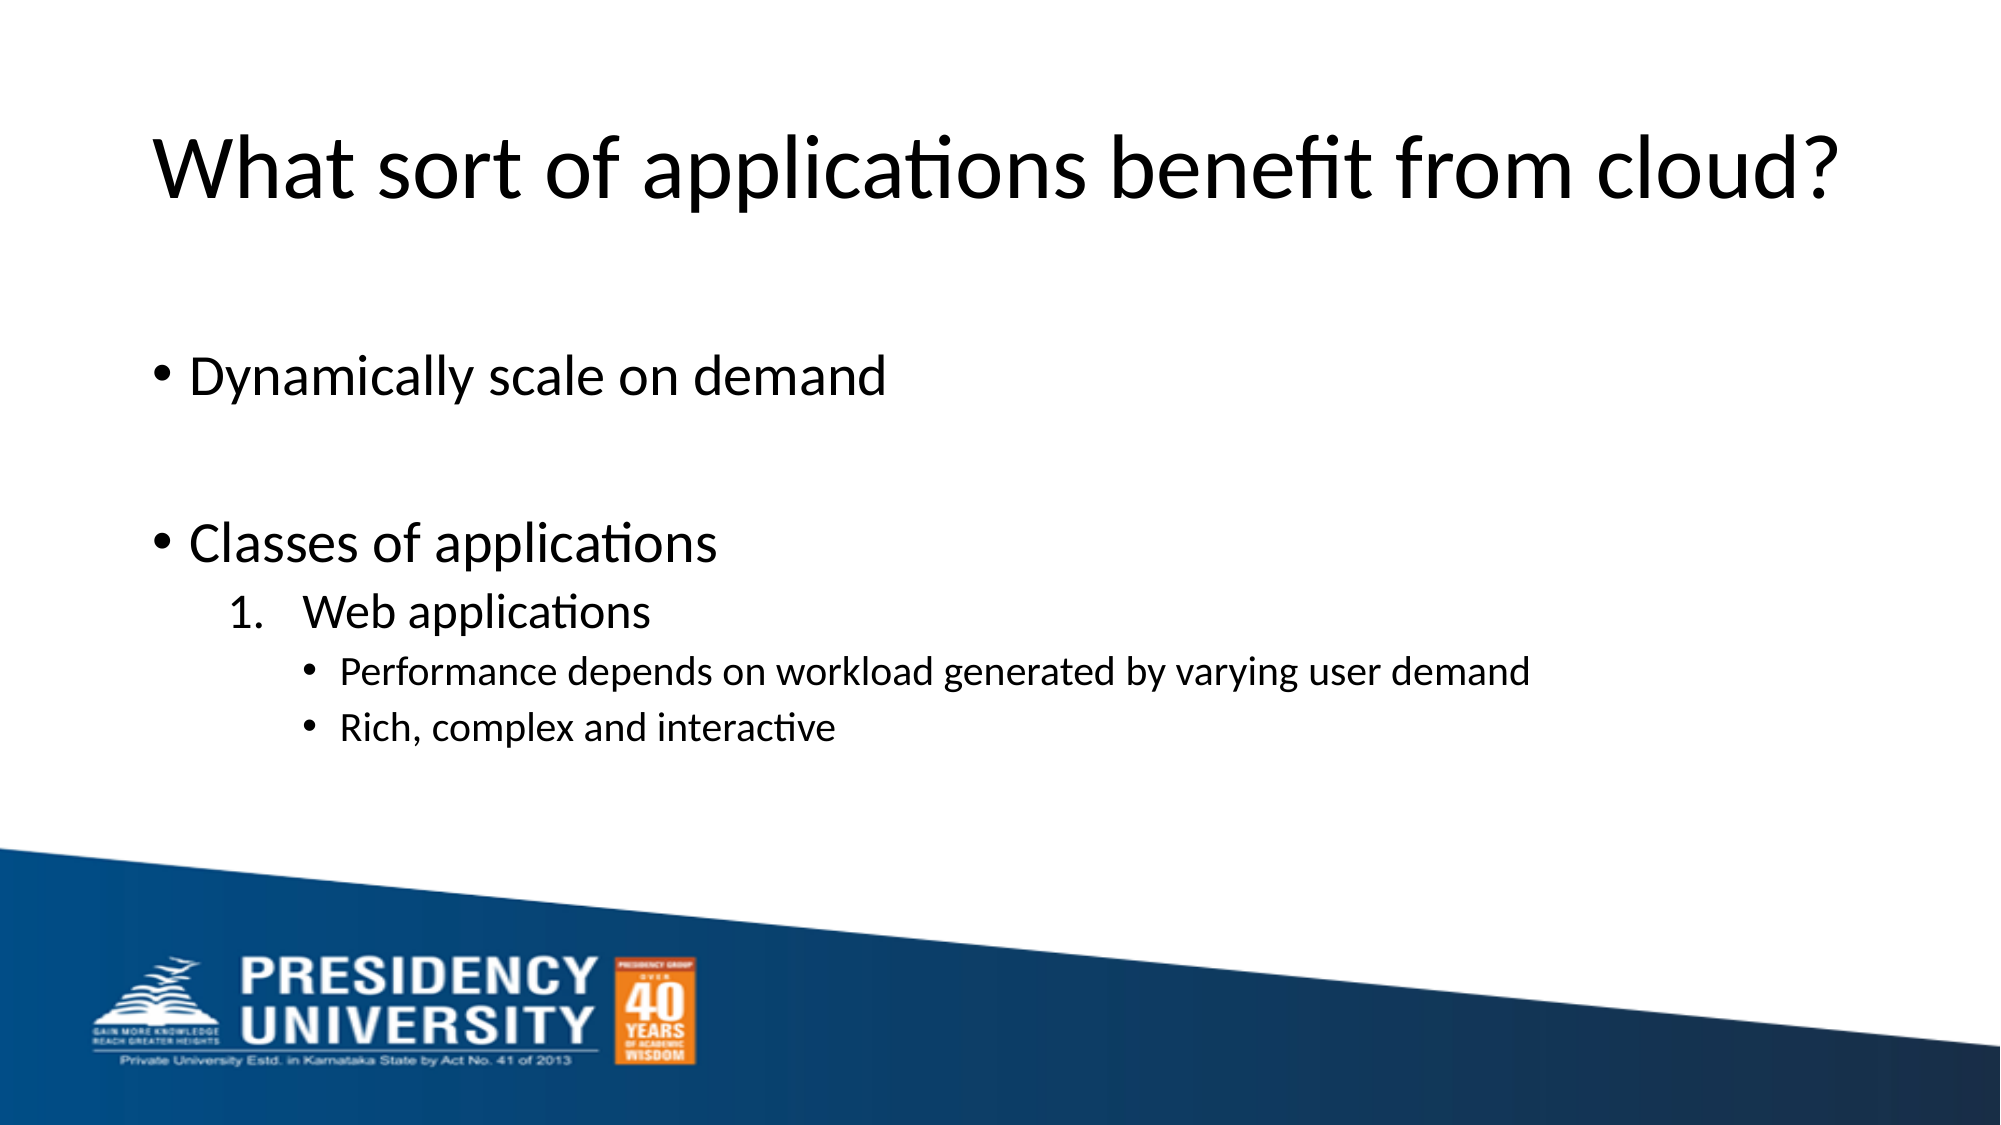

# What sort of applications benefit from cloud?
Dynamically scale on demand

Classes of applications
Web applications
Performance depends on workload generated by varying user demand
Rich, complex and interactive